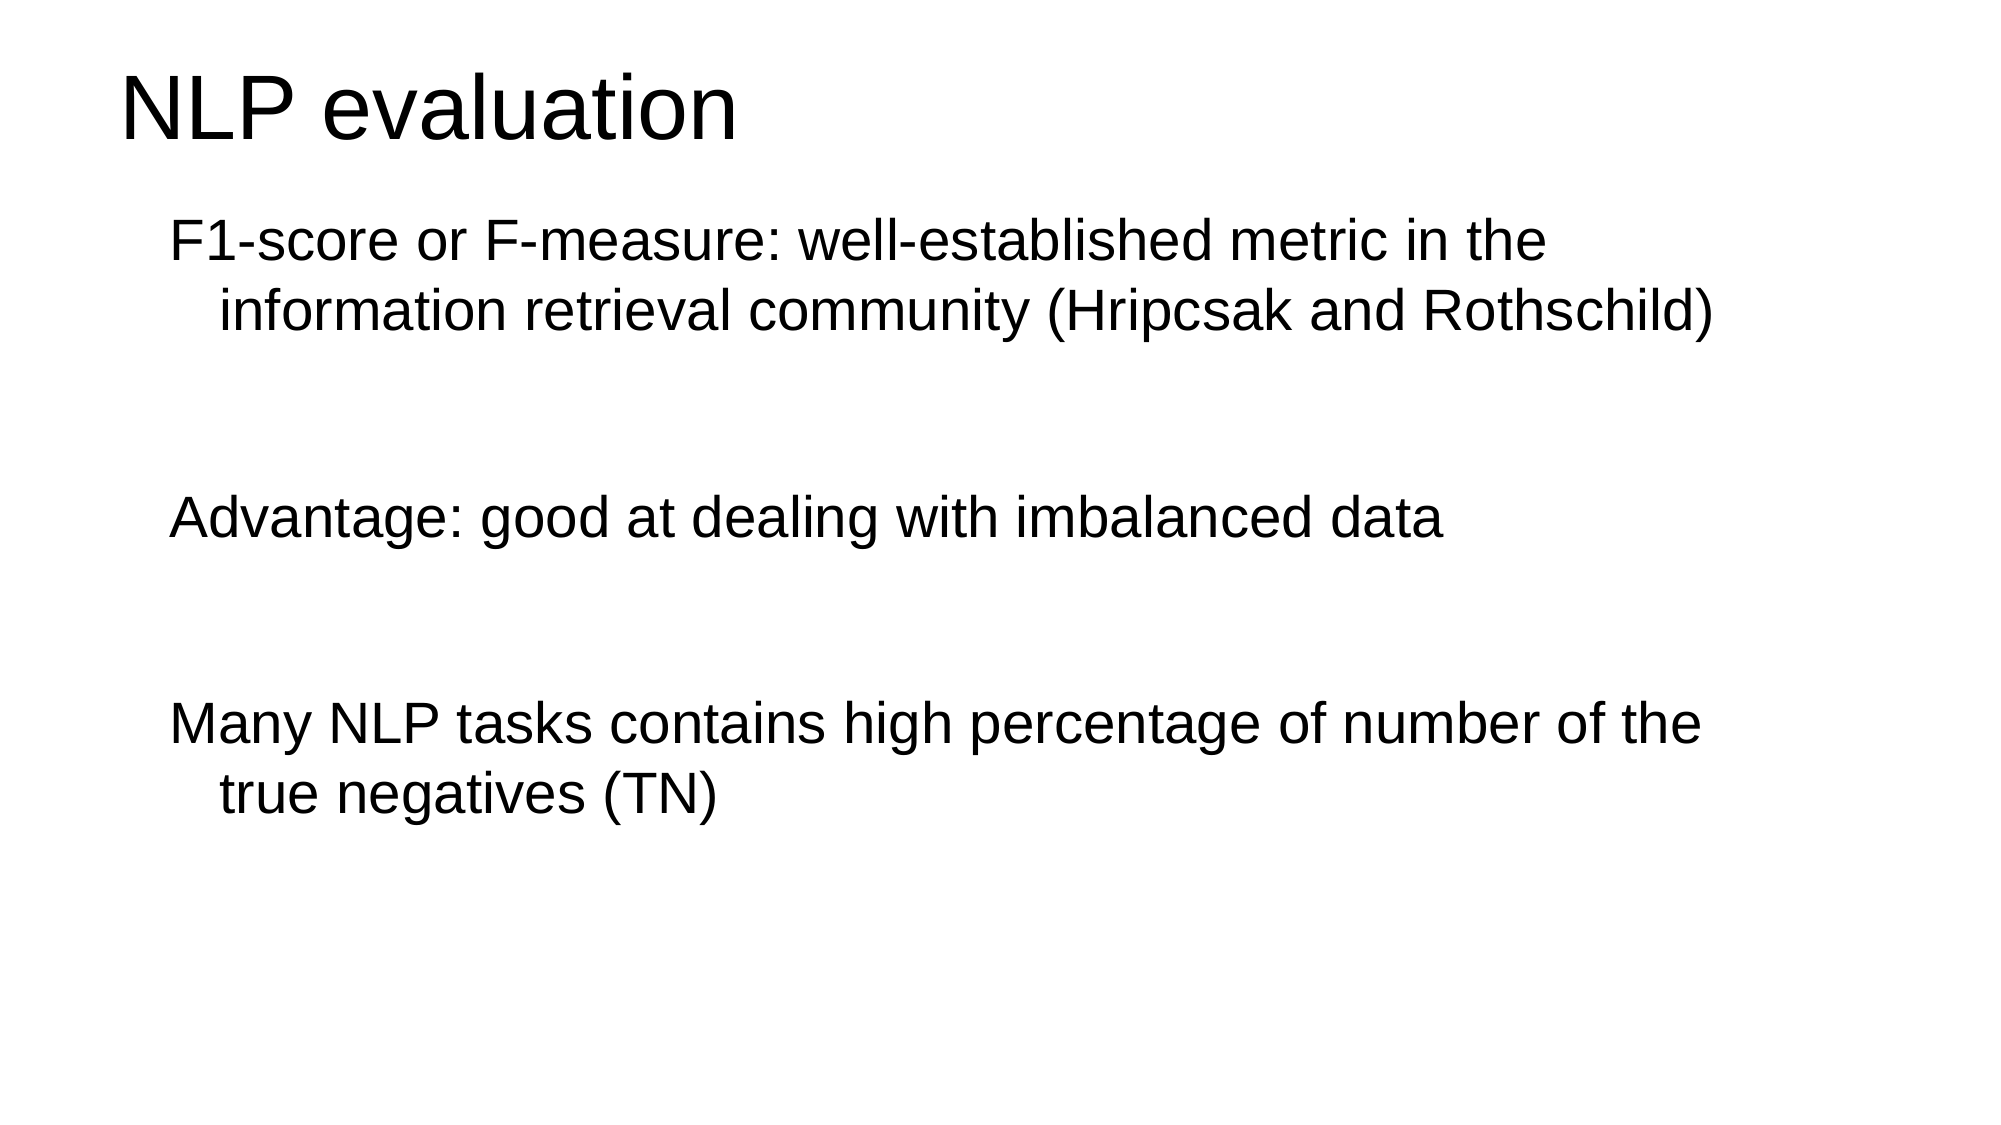

# NLP evaluation
F1-score or F-measure: well-established metric in the information retrieval community (Hripcsak and Rothschild)

Advantage: good at dealing with imbalanced data

Many NLP tasks contains high percentage of number of the true negatives (TN)